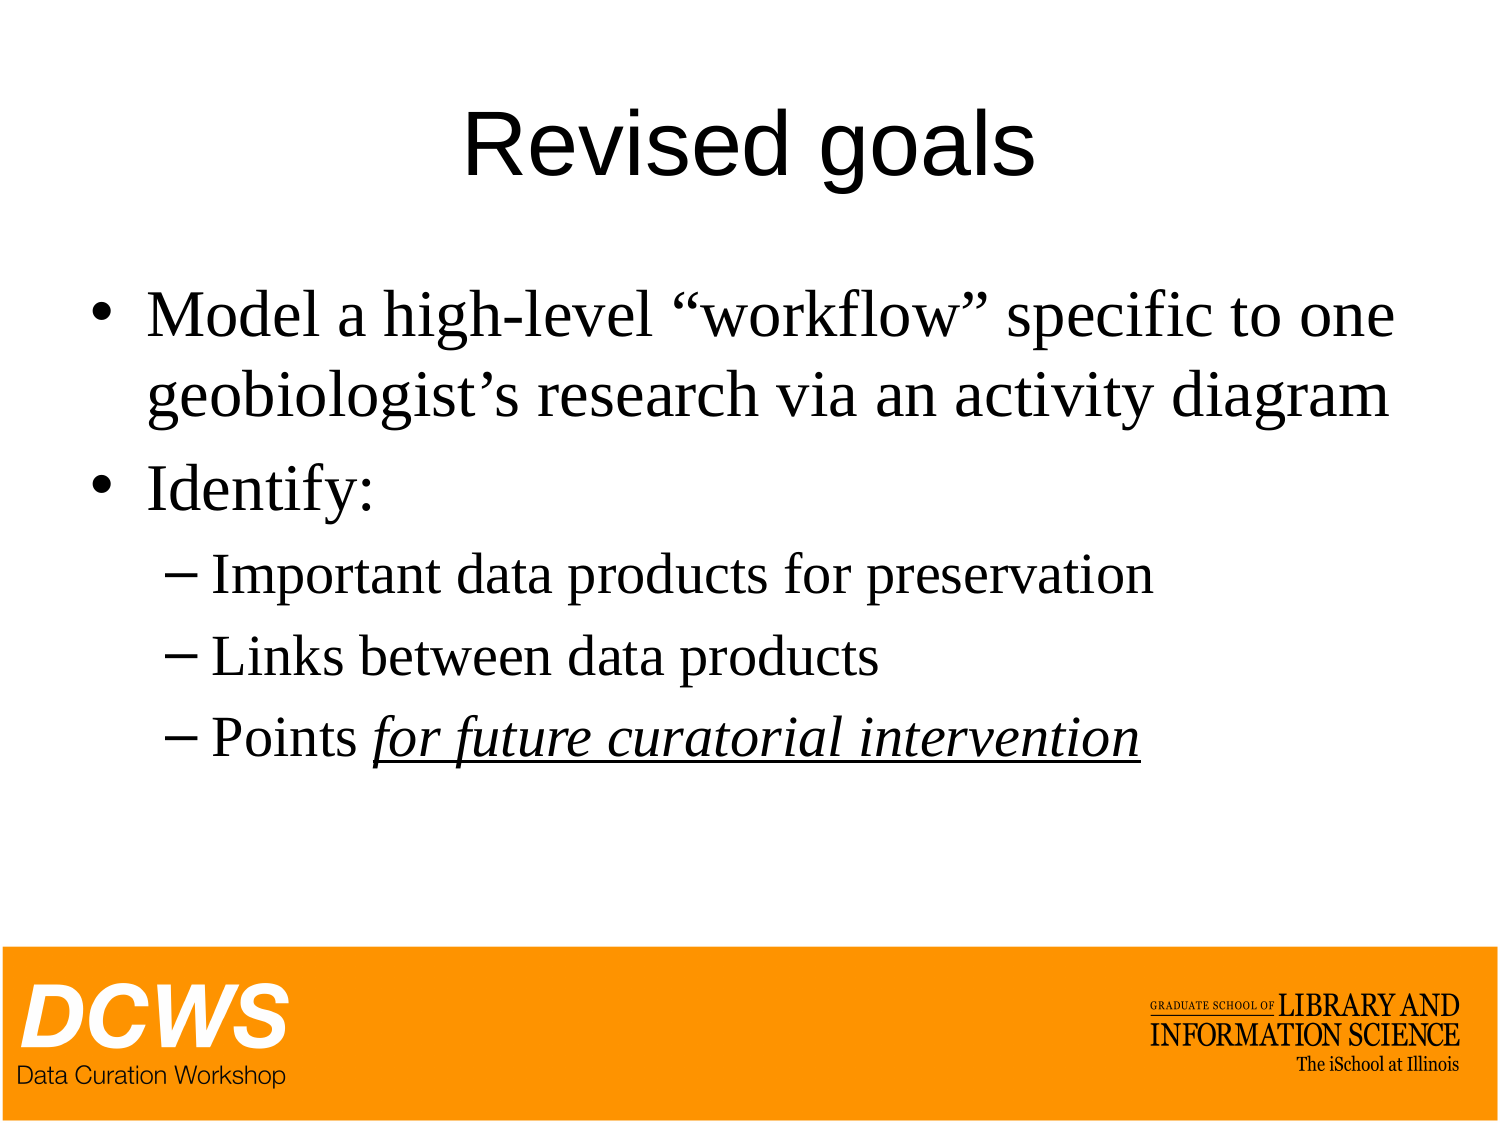

# Revised goals
Model a high-level “workflow” specific to one geobiologist’s research via an activity diagram
Identify:
Important data products for preservation
Links between data products
Points for future curatorial intervention